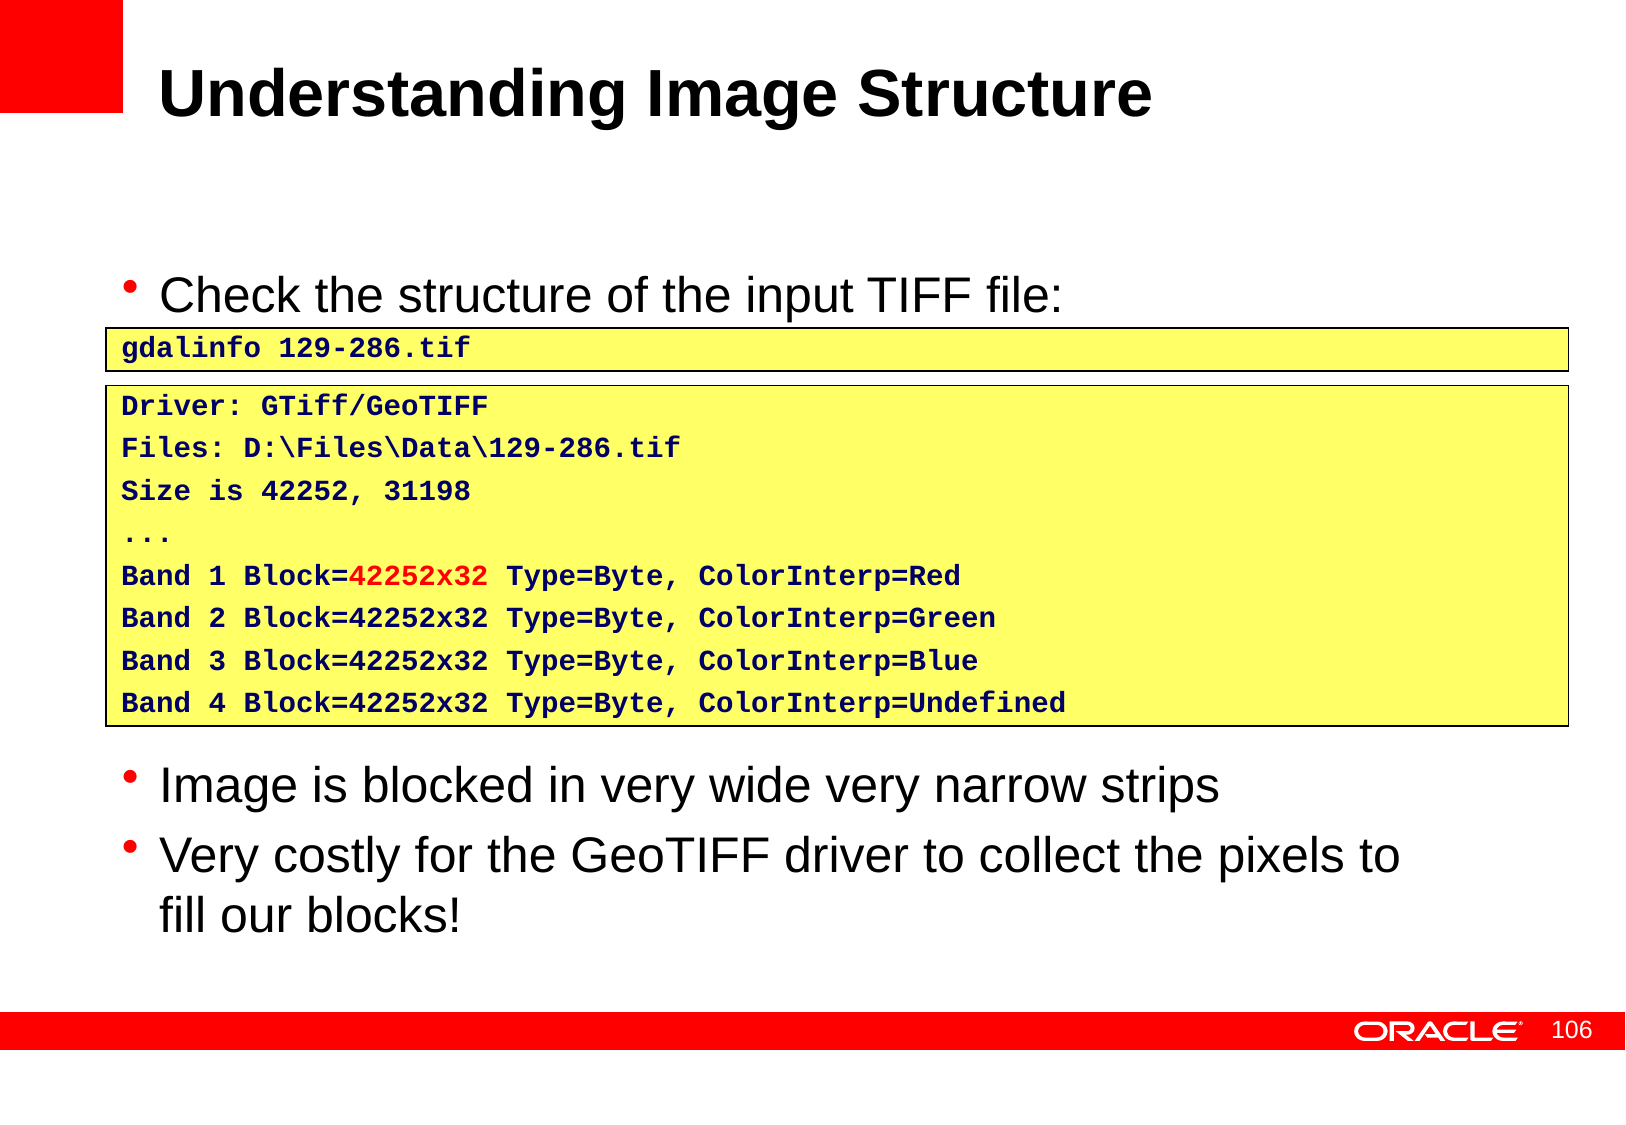

# Understanding Image Structure
Check the structure of the input TIFF file:

Image is blocked in very wide very narrow strips
Very costly for the GeoTIFF driver to collect the pixels to fill our blocks!

gdalinfo 129-286.tif
Driver: GTiff/GeoTIFF
Files: D:\Files\Data\129-286.tif
Size is 42252, 31198
...
Band 1 Block=42252x32 Type=Byte, ColorInterp=Red
Band 2 Block=42252x32 Type=Byte, ColorInterp=Green
Band 3 Block=42252x32 Type=Byte, ColorInterp=Blue
Band 4 Block=42252x32 Type=Byte, ColorInterp=Undefined